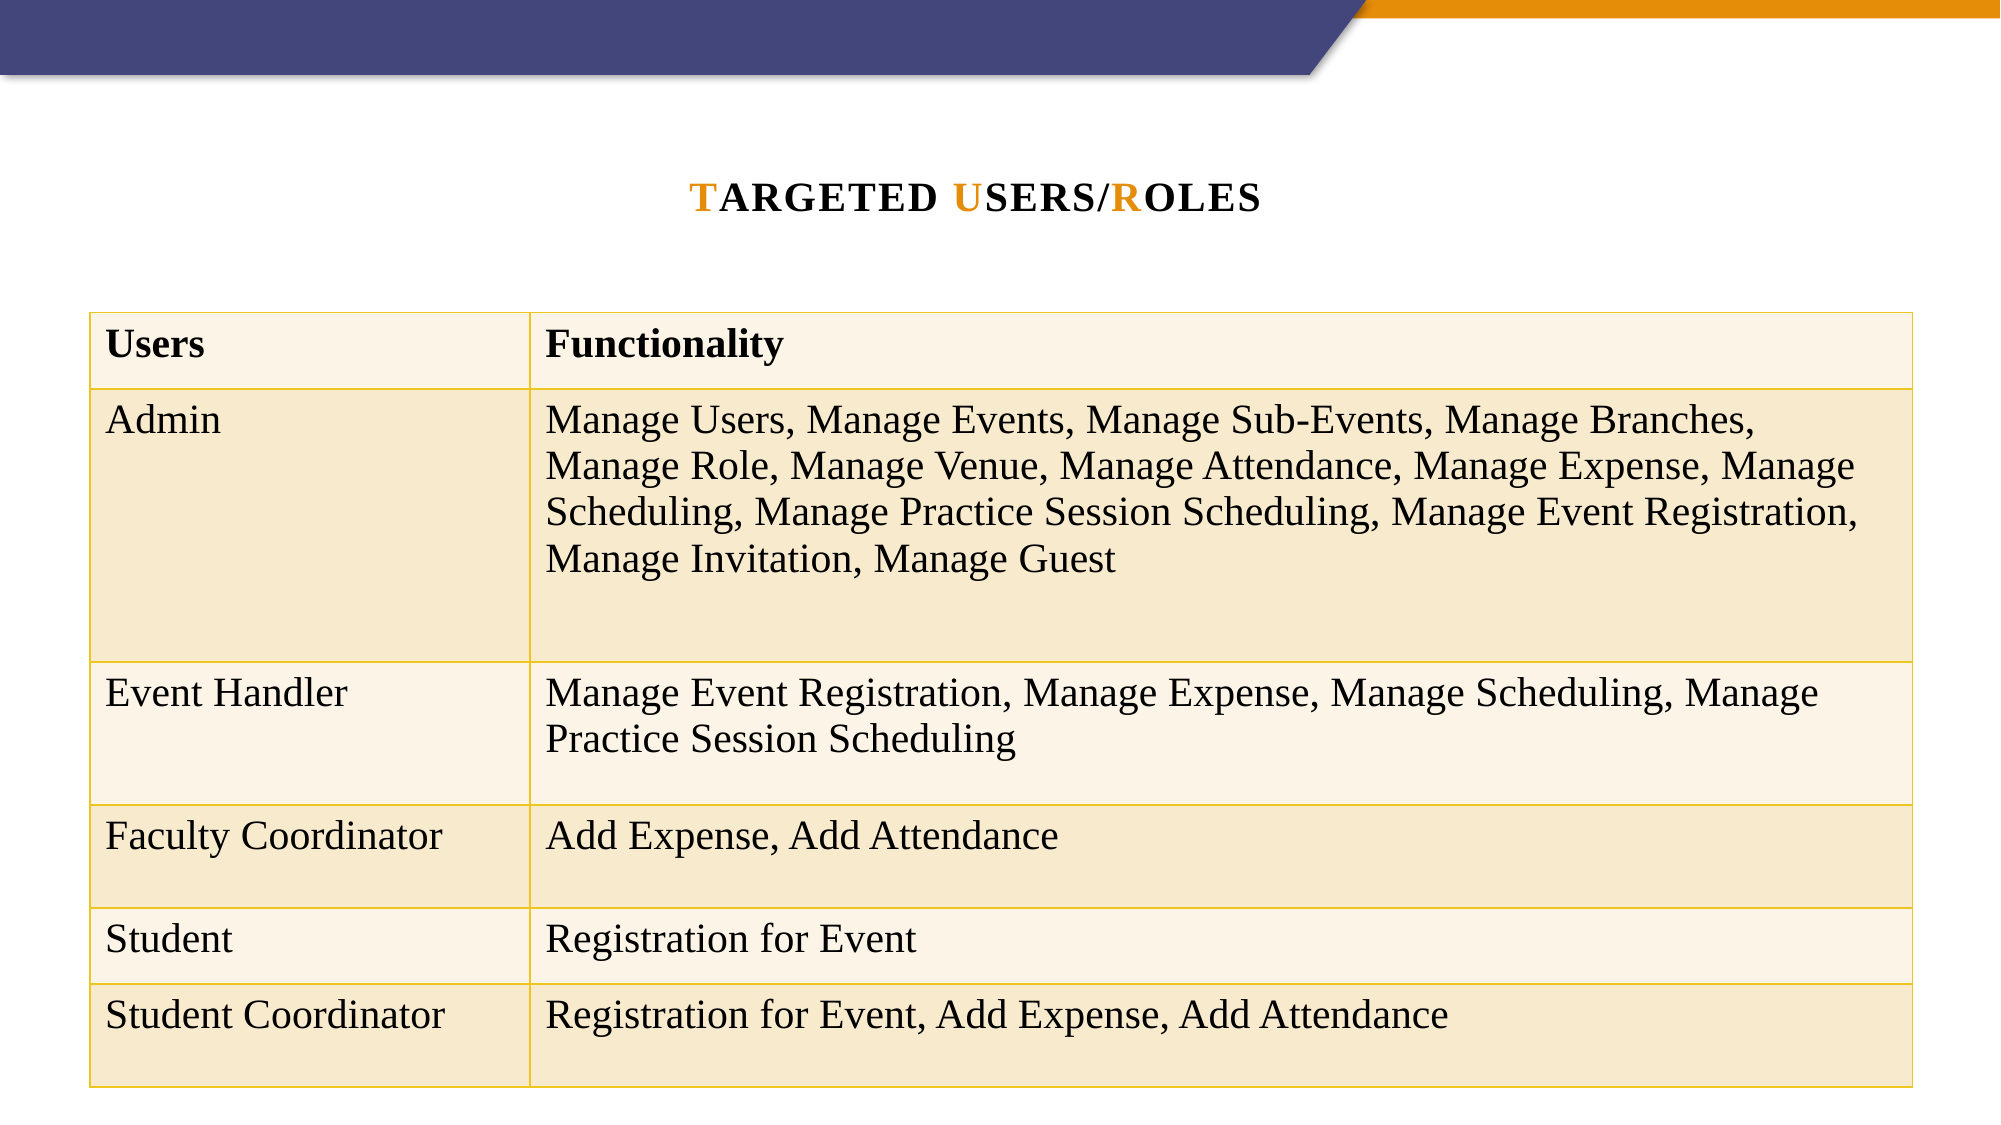

# Targeted users/roles
| Users | Functionality |
| --- | --- |
| Admin | Manage Users, Manage Events, Manage Sub-Events, Manage Branches, Manage Role, Manage Venue, Manage Attendance, Manage Expense, Manage Scheduling, Manage Practice Session Scheduling, Manage Event Registration, Manage Invitation, Manage Guest |
| Event Handler | Manage Event Registration, Manage Expense, Manage Scheduling, Manage Practice Session Scheduling |
| Faculty Coordinator | Add Expense, Add Attendance |
| Student | Registration for Event |
| Student Coordinator | Registration for Event, Add Expense, Add Attendance |